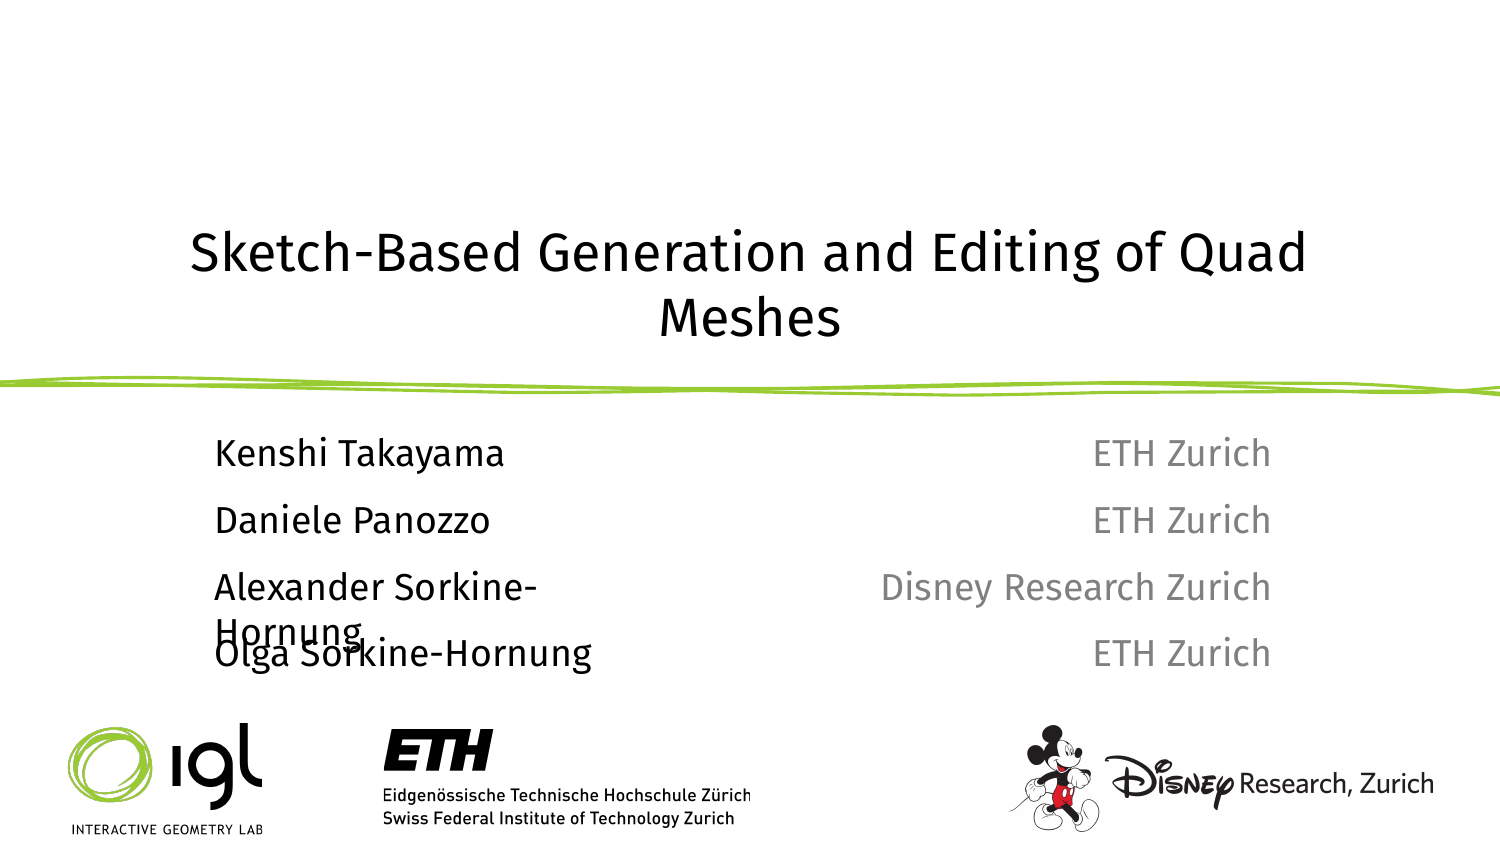

# Sketch-Based Generation and Editing of Quad Meshes
Kenshi Takayama
ETH Zurich
Daniele Panozzo
ETH Zurich
Alexander Sorkine-Hornung
Disney Research Zurich
Olga Sorkine-Hornung
ETH Zurich